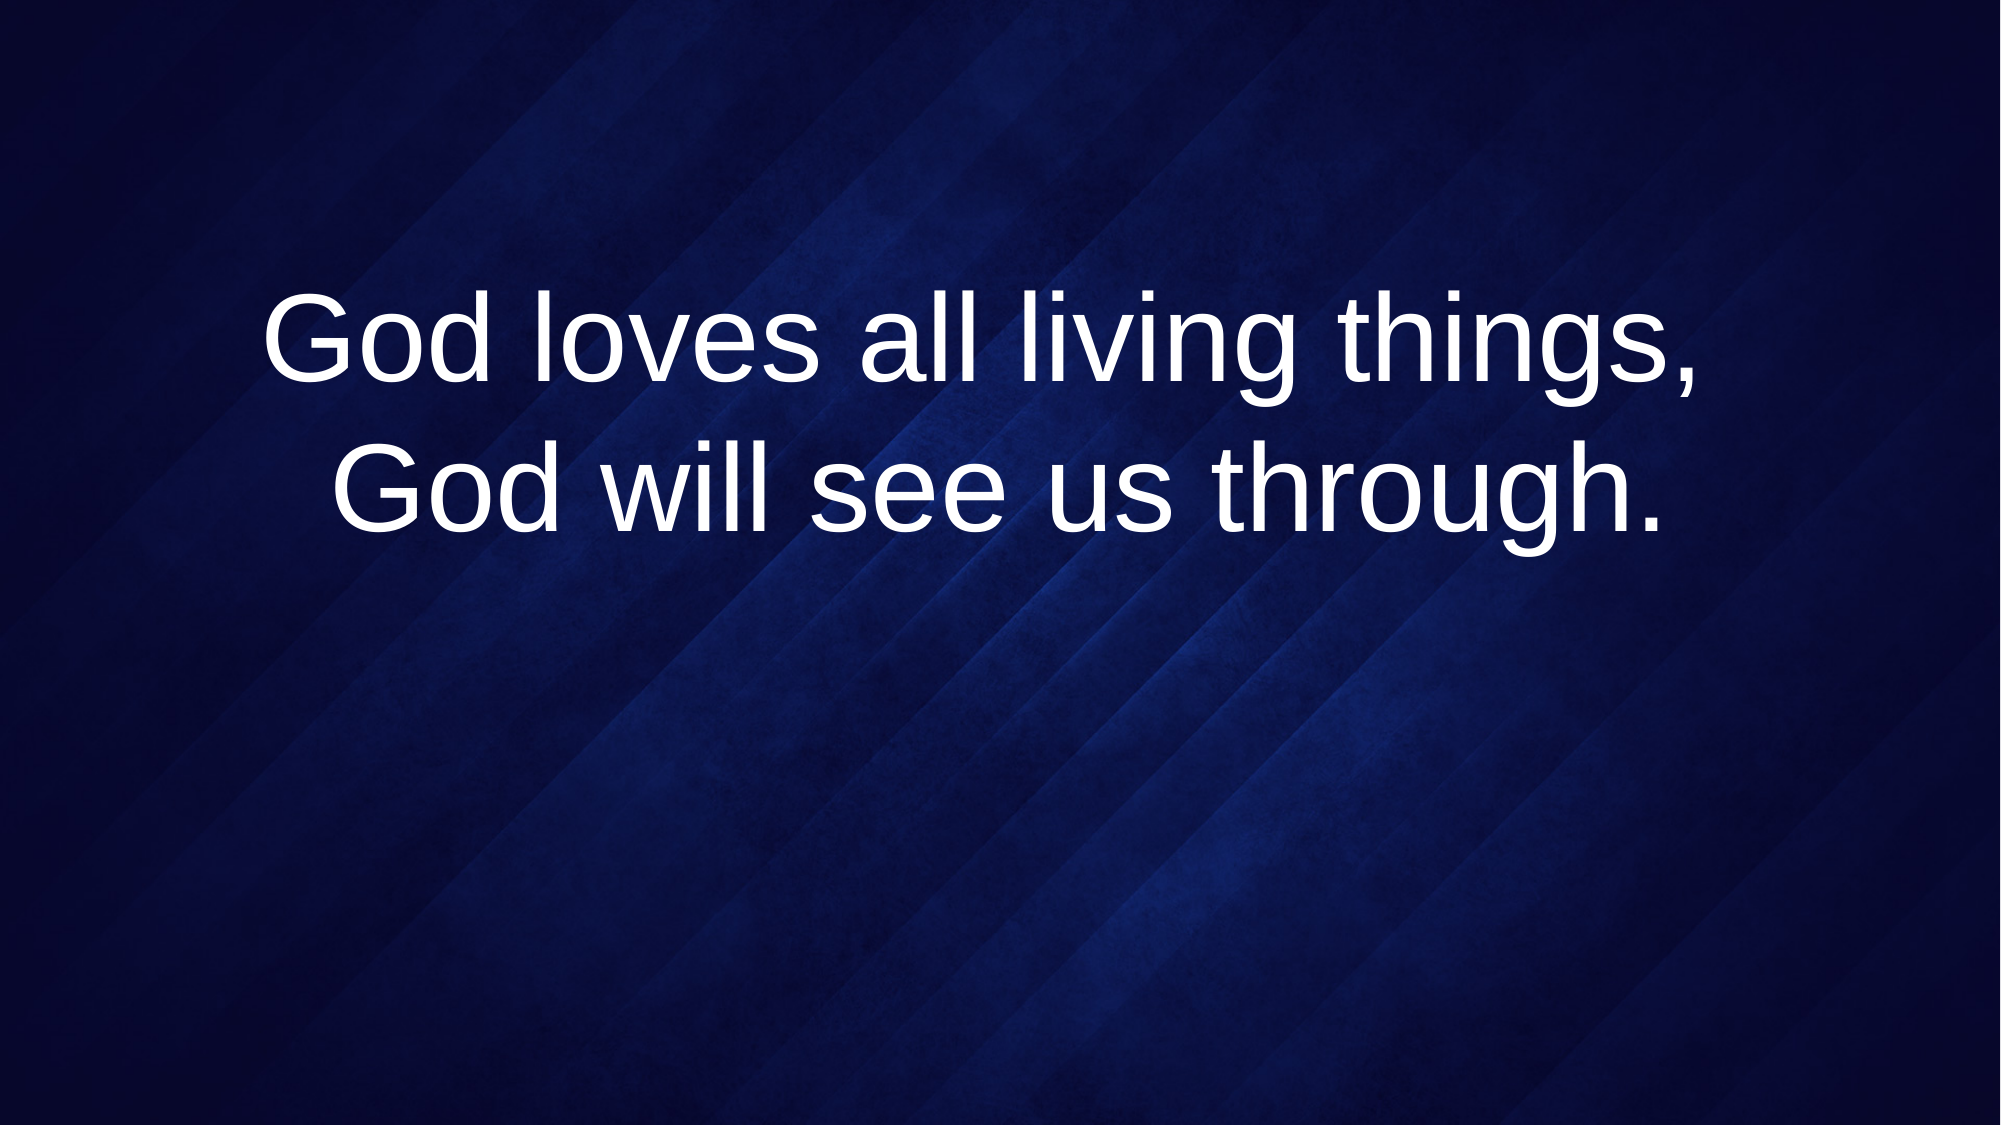

# God loves all living things, God will see us through.